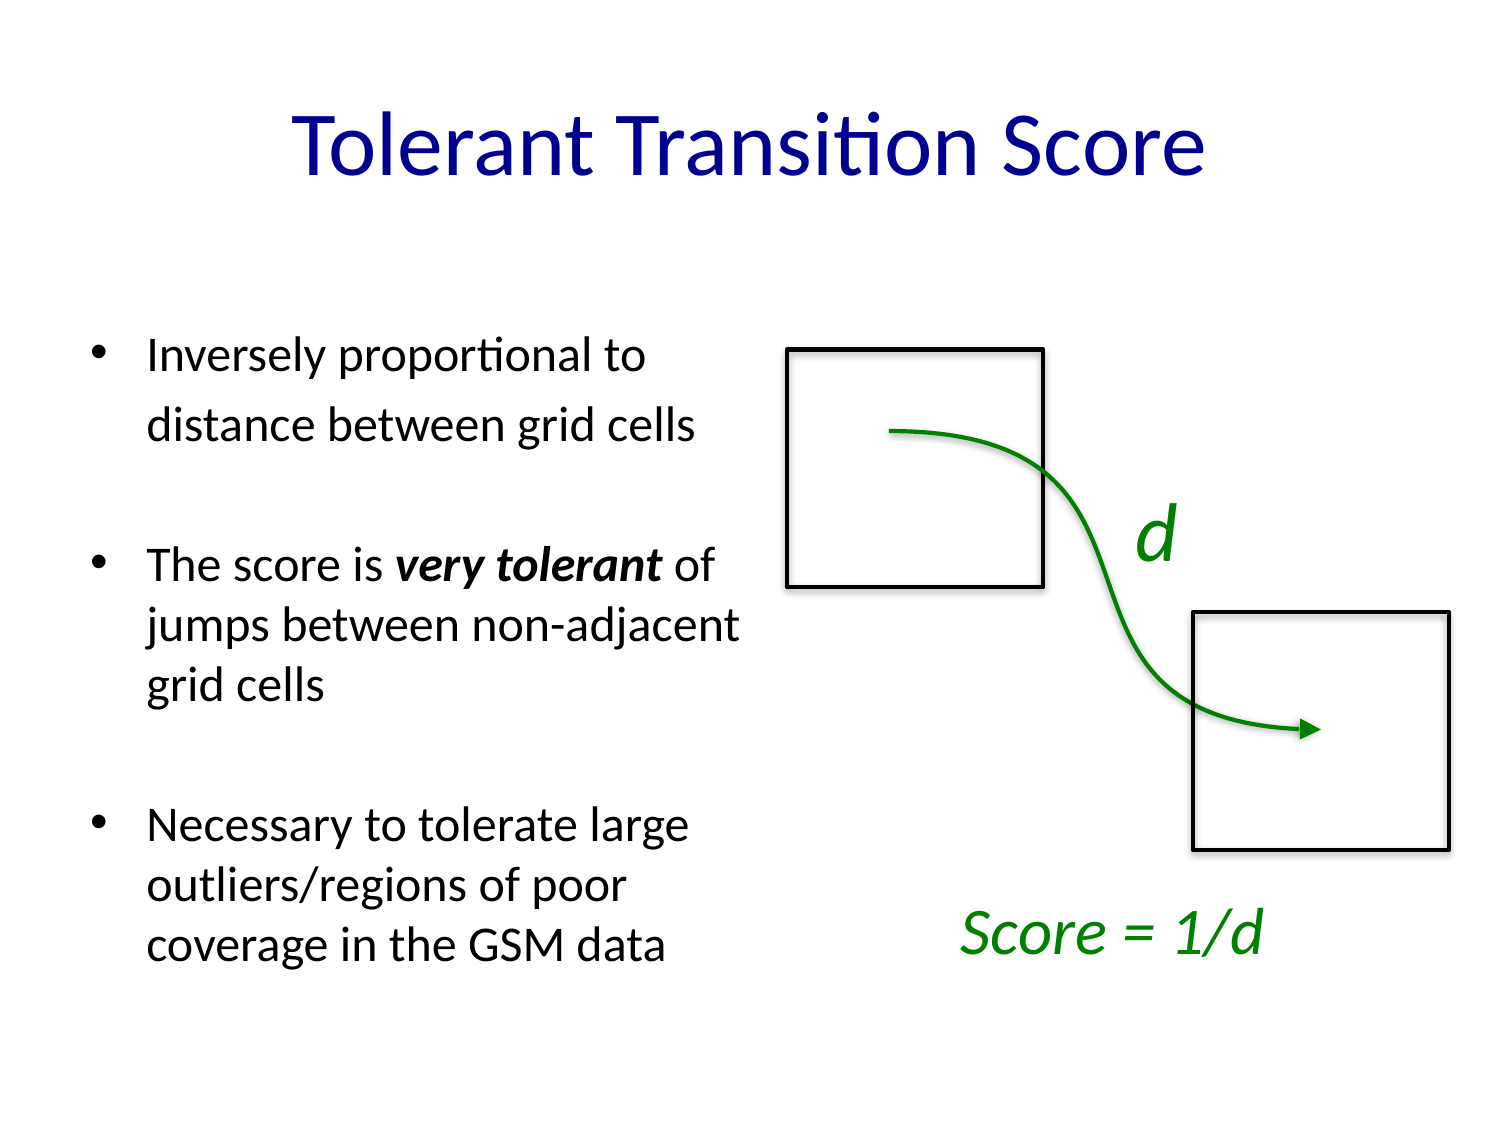

# Tolerant Transition Score
Inversely proportional to
	distance between grid cells

The score is very tolerant of jumps between non-adjacent grid cells

Necessary to tolerate large outliers/regions of poor coverage in the GSM data

d

Score = 1/d